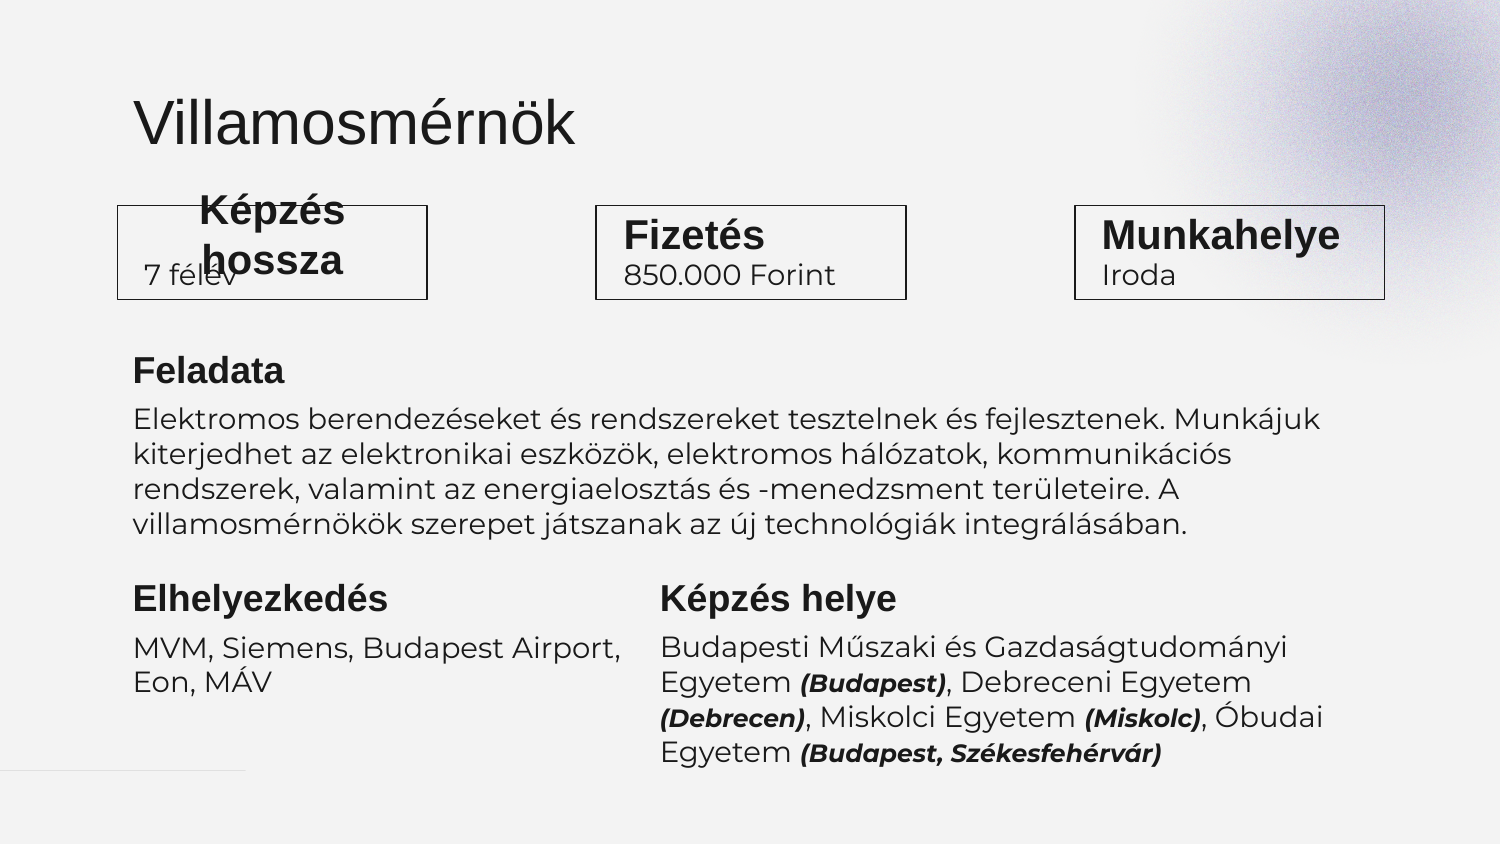

# Villamosmérnök

Képzés hossza
Fizetés
Munkahelye
7 félév
850.000 Forint
Iroda
Feladata
Elektromos berendezéseket és rendszereket tesztelnek és fejlesztenek. Munkájuk kiterjedhet az elektronikai eszközök, elektromos hálózatok, kommunikációs rendszerek, valamint az energiaelosztás és -menedzsment területeire. A villamosmérnökök szerepet játszanak az új technológiák integrálásában.
Elhelyezkedés
Képzés helye
Budapesti Műszaki és Gazdaságtudományi Egyetem (Budapest), Debreceni Egyetem (Debrecen), Miskolci Egyetem (Miskolc), Óbudai Egyetem (Budapest, Székesfehérvár)
MVM, Siemens, Budapest Airport, Eon, MÁV